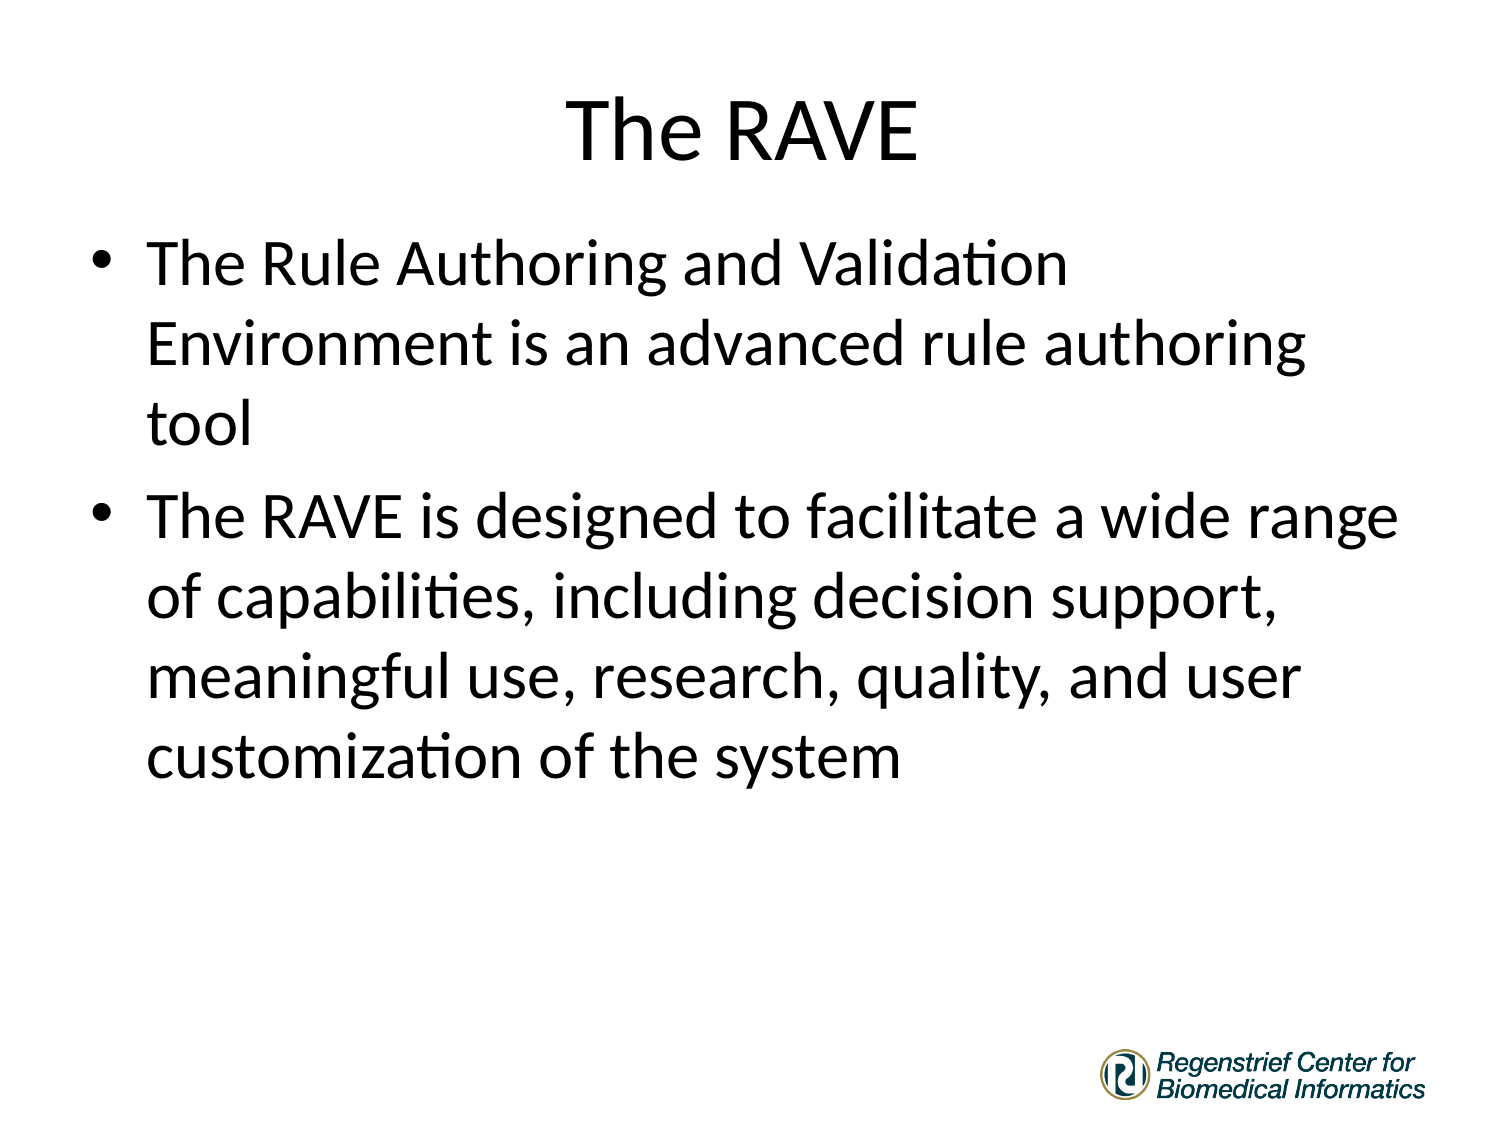

# The RAVE
The Rule Authoring and Validation Environment is an advanced rule authoring tool
The RAVE is designed to facilitate a wide range of capabilities, including decision support, meaningful use, research, quality, and user customization of the system